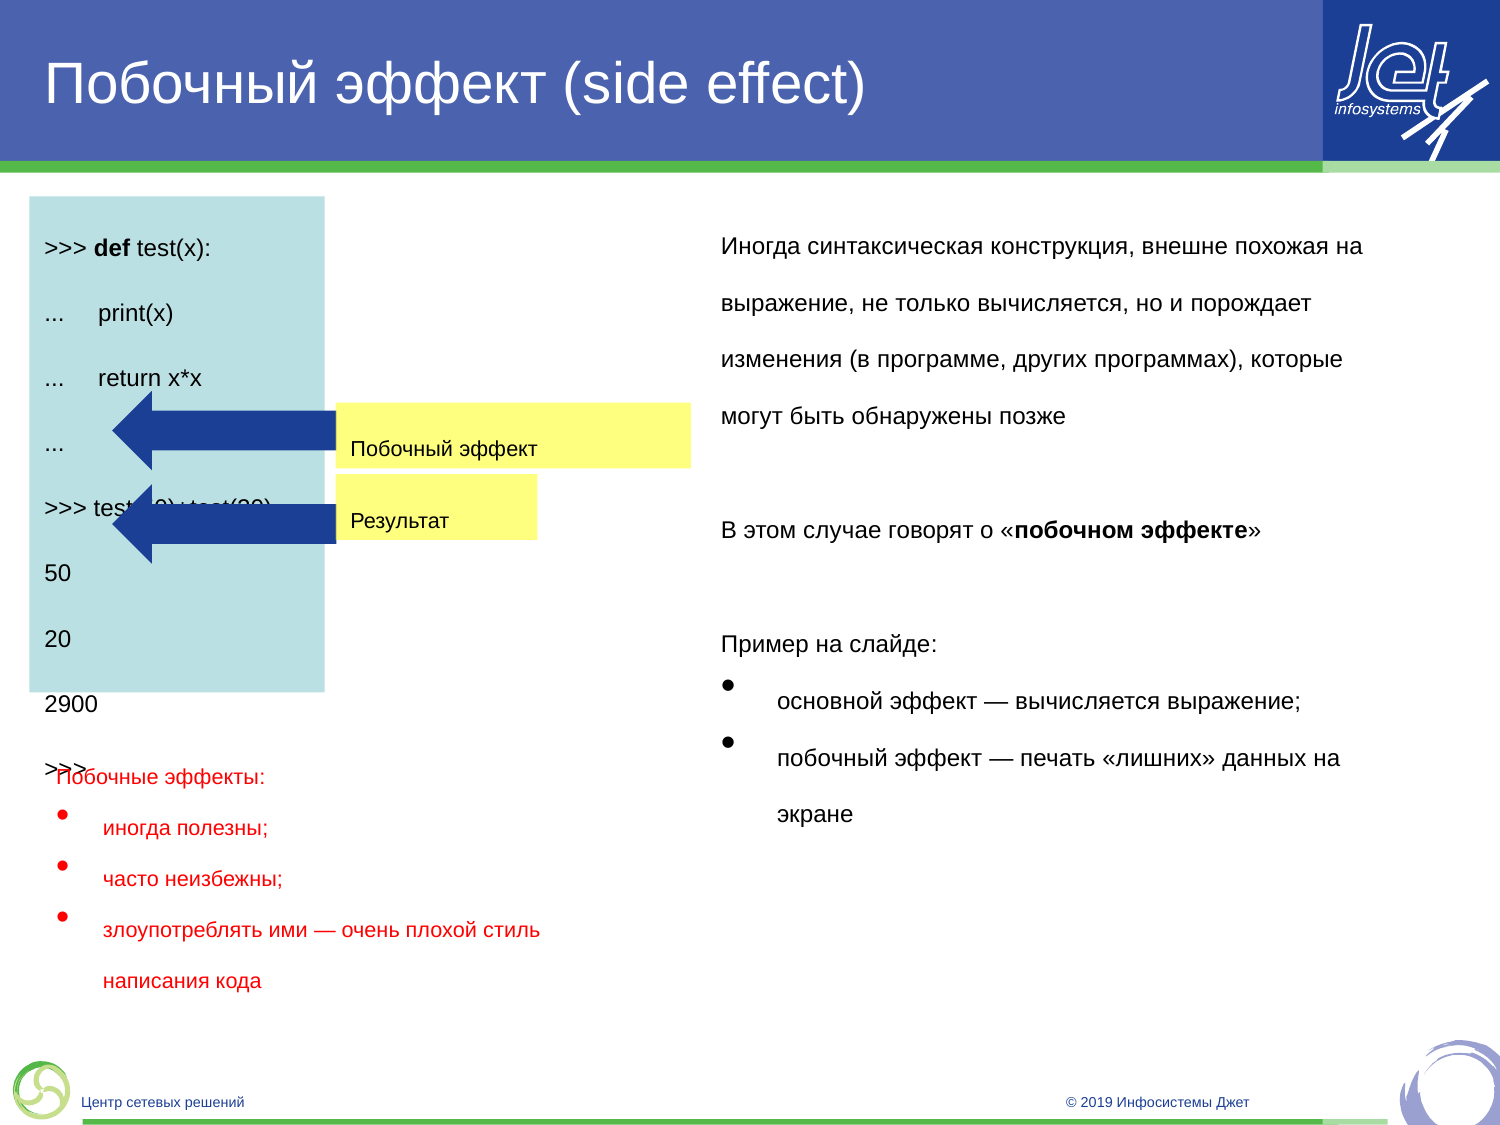

# Побочный эффект (side effect)
Иногда синтаксическая конструкция, внешне похожая на выражение, не только вычисляется, но и порождает изменения (в программе, других программах), которые могут быть обнаружены позже

В этом случае говорят о «побочном эффекте»

Пример на слайде:
основной эффект — вычисляется выражение;
побочный эффект — печать «лишних» данных на экране
>>> def test(x):
...     print(x)
...     return x*x
...
>>> test(50)+test(20)
50
20
2900
>>>

Побочный эффект
Результат

Побочные эффекты:
иногда полезны;
часто неизбежны;
злоупотреблять ими — очень плохой стиль написания кода